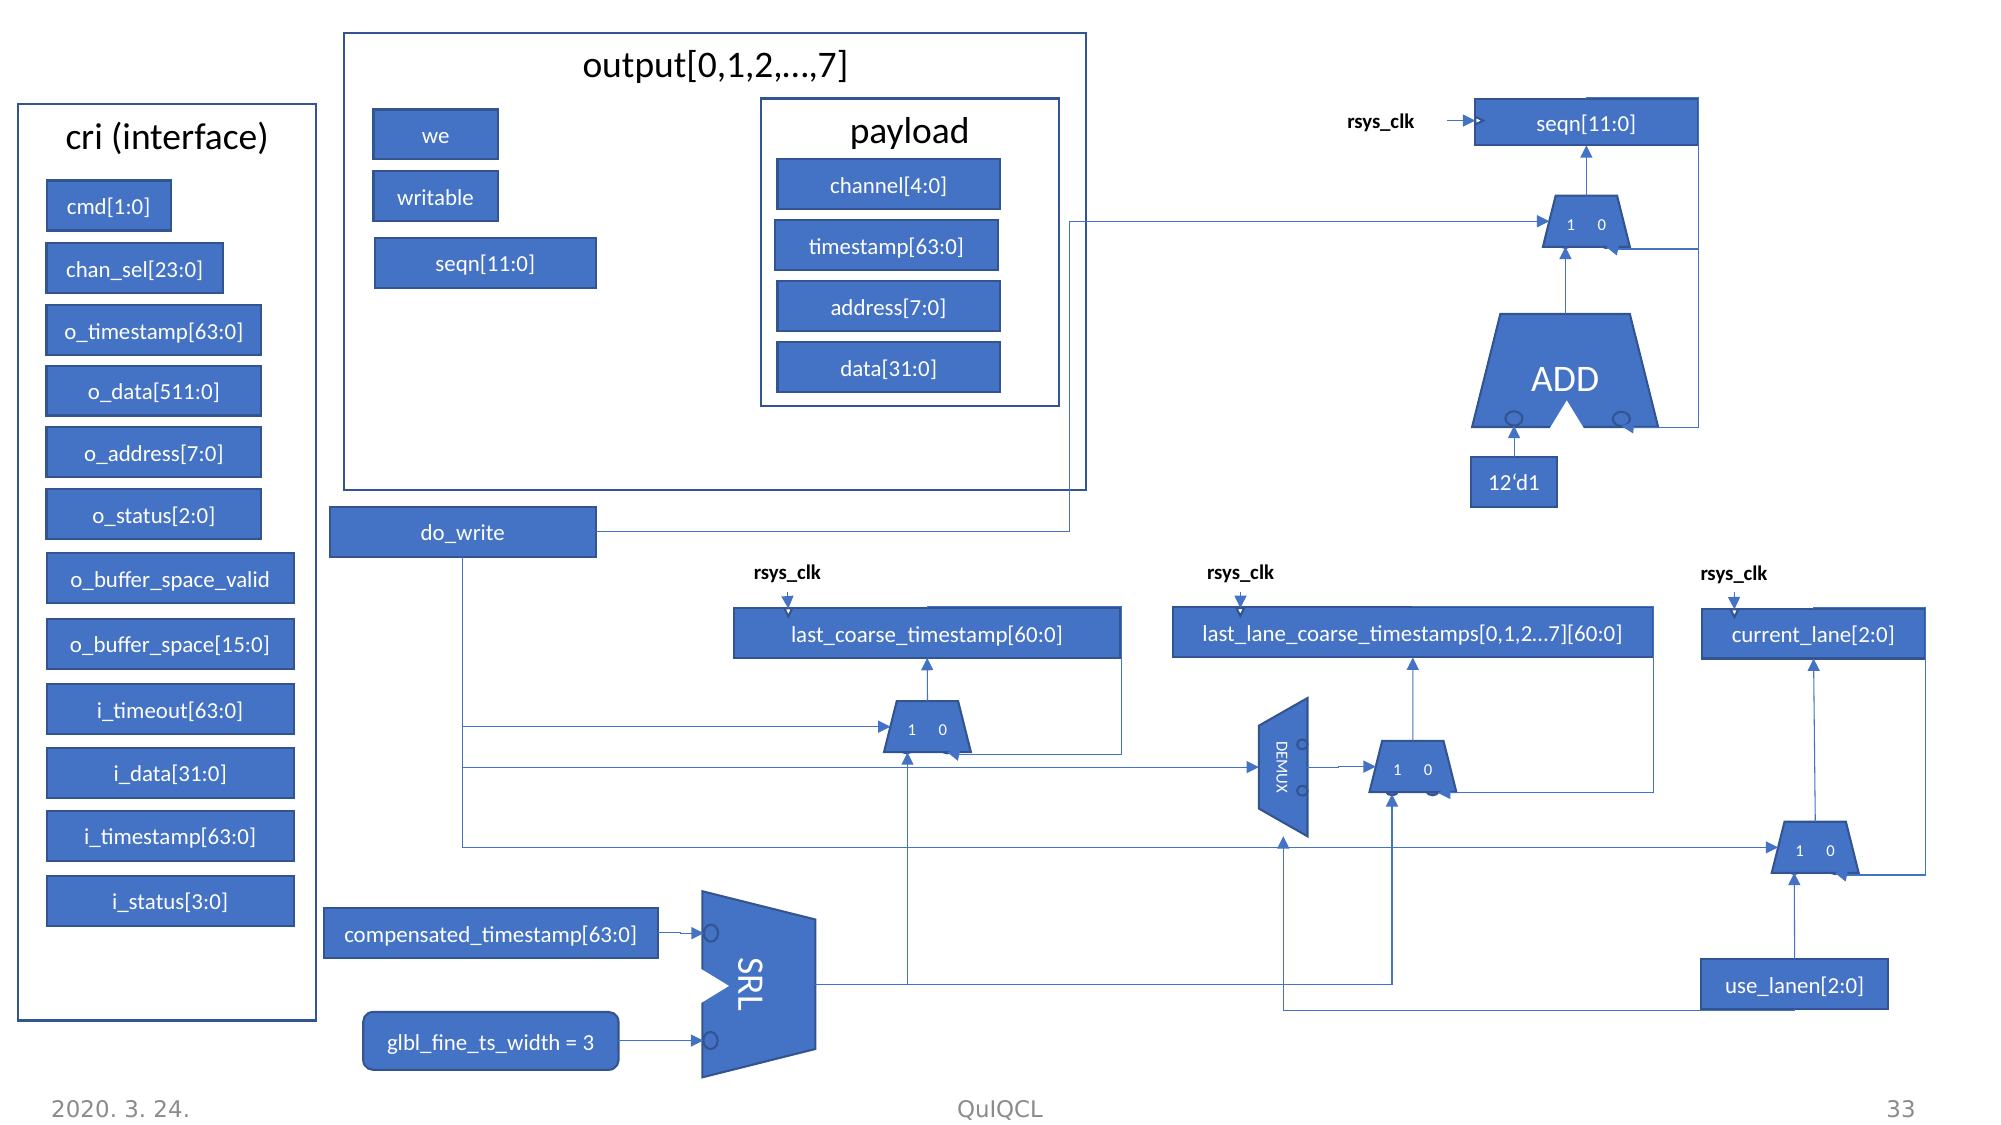

output[0,1,2,…,7]
payload
channel[4:0]
timestamp[63:0]
address[7:0]
data[31:0]
we
writable
seqn[11:0]
seqn[11:0]
rsys_clk

cri (interface)
cmd[1:0]
chan_sel[23:0]
o_timestamp[63:0]
o_data[511:0]
o_address[7:0]
o_status[2:0]
o_buffer_space_valid
o_buffer_space[15:0]
i_timeout[63:0]
i_data[31:0]
i_timestamp[63:0]
i_status[3:0]
1      0

ADD

12‘d1
do_write
rsys_clk
last_coarse_timestamp[60:0]

rsys_clk
last_lane_coarse_timestamps[0,1,2…7][60:0]

rsys_clk
current_lane[2:0]

DEMUX

1      0

1      0

1      0

compensated_timestamp[63:0]
SRL

use_lanen[2:0]
glbl_fine_ts_width = 3
2020. 3. 24.
QuIQCL
33